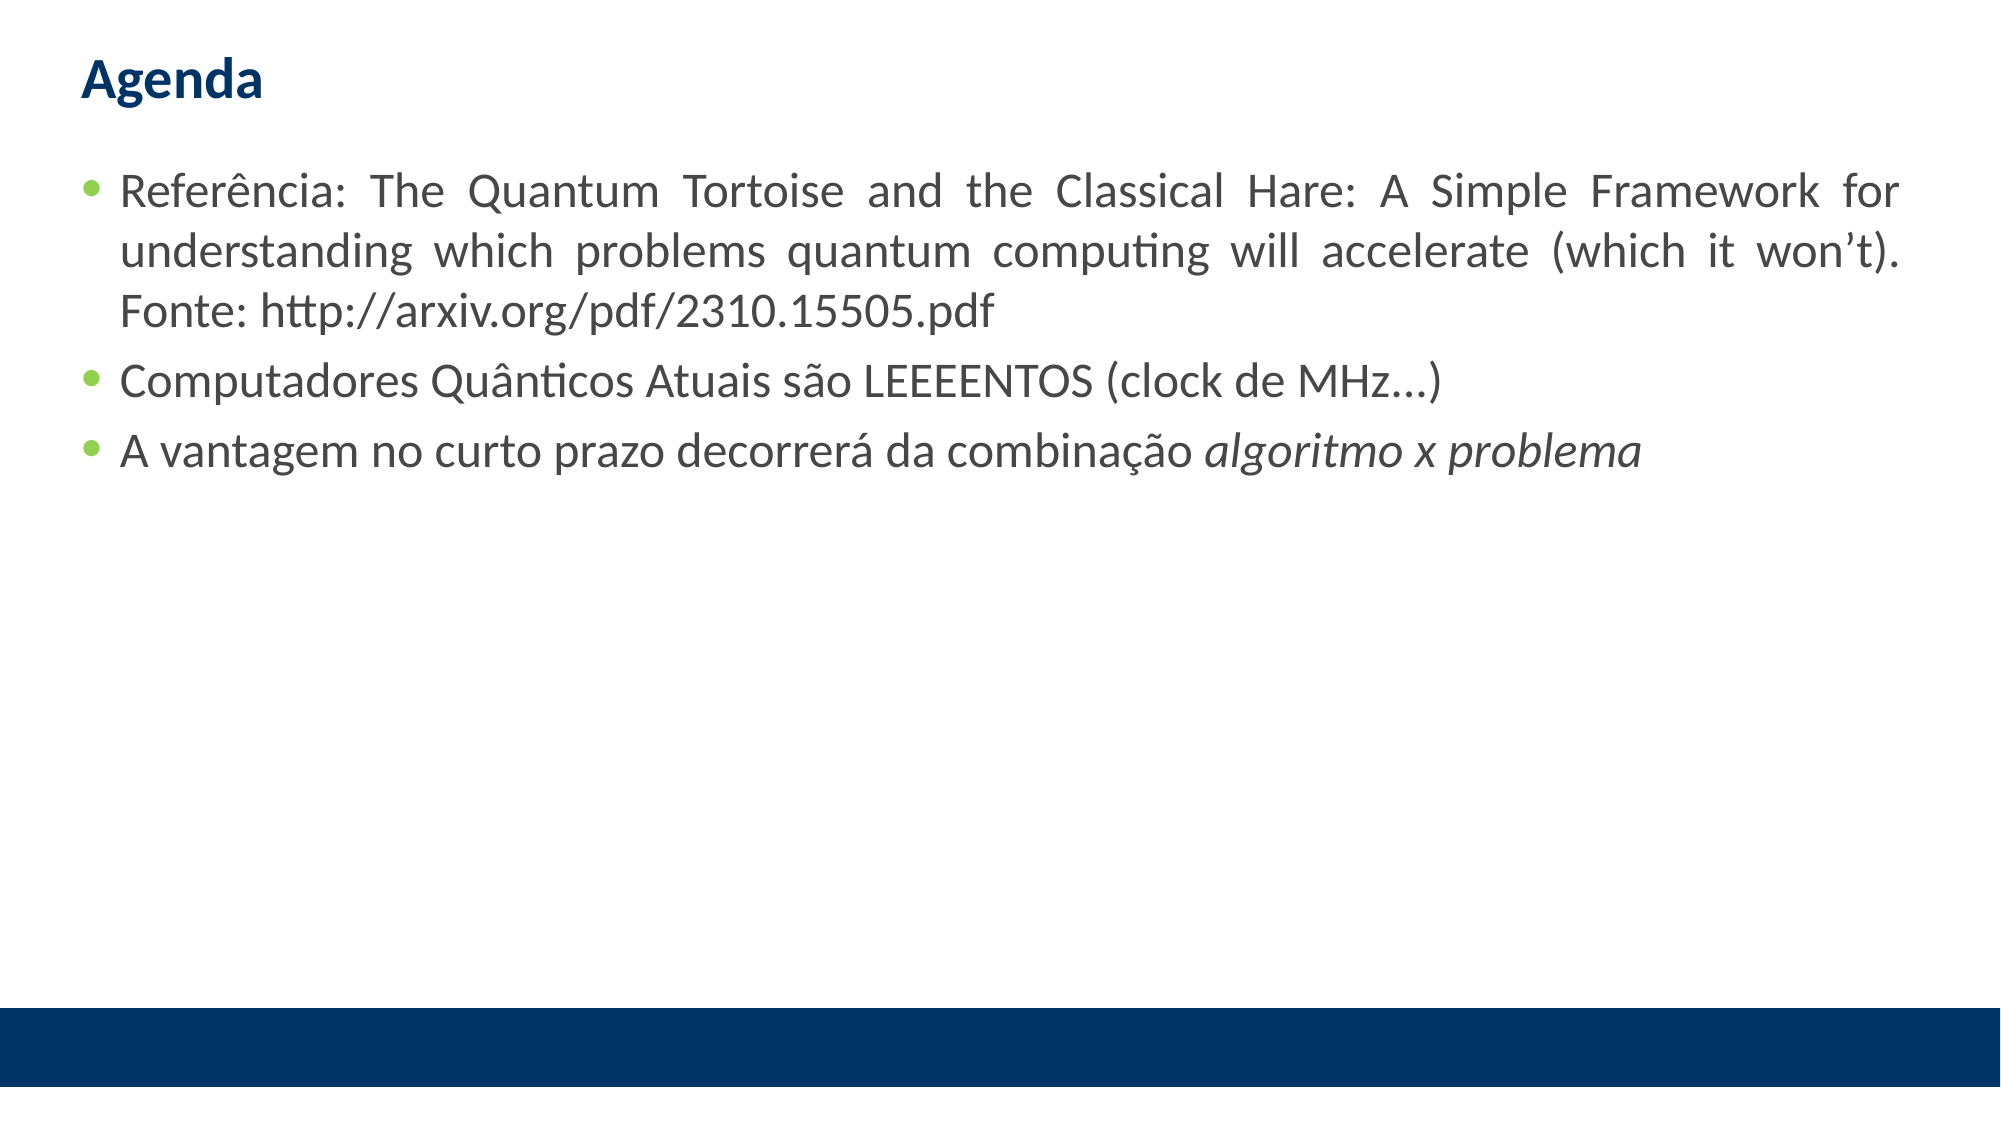

# Agenda
Referência: The Quantum Tortoise and the Classical Hare: A Simple Framework for understanding which problems quantum computing will accelerate (which it won’t). Fonte: http://arxiv.org/pdf/2310.15505.pdf
Computadores Quânticos Atuais são LEEEENTOS (clock de MHz...)
A vantagem no curto prazo decorrerá da combinação algoritmo x problema